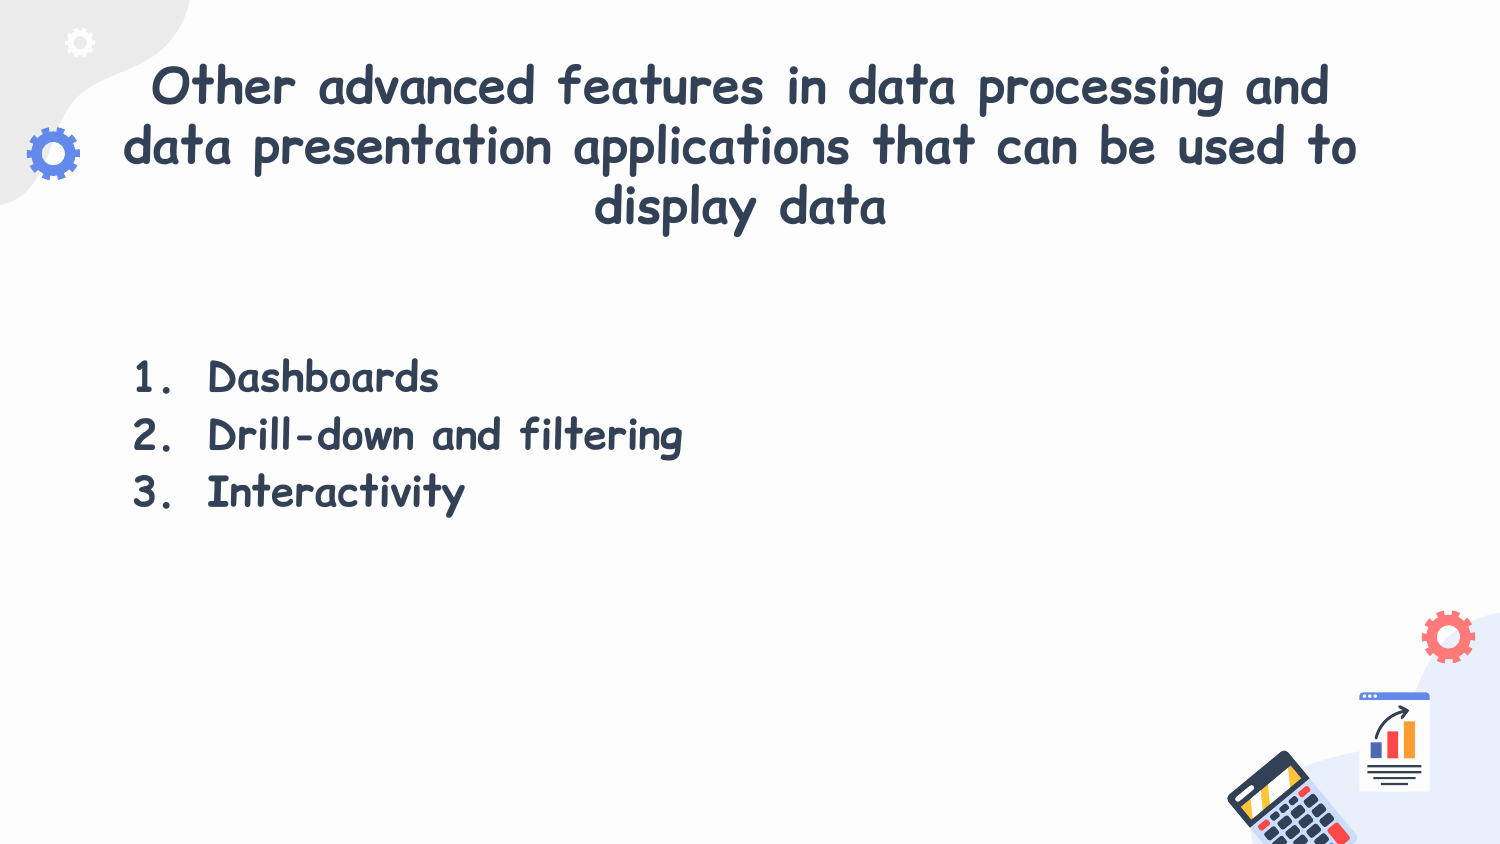

# Other advanced features in data processing and data presentation applications that can be used to display data
Dashboards
Drill-down and filtering
Interactivity